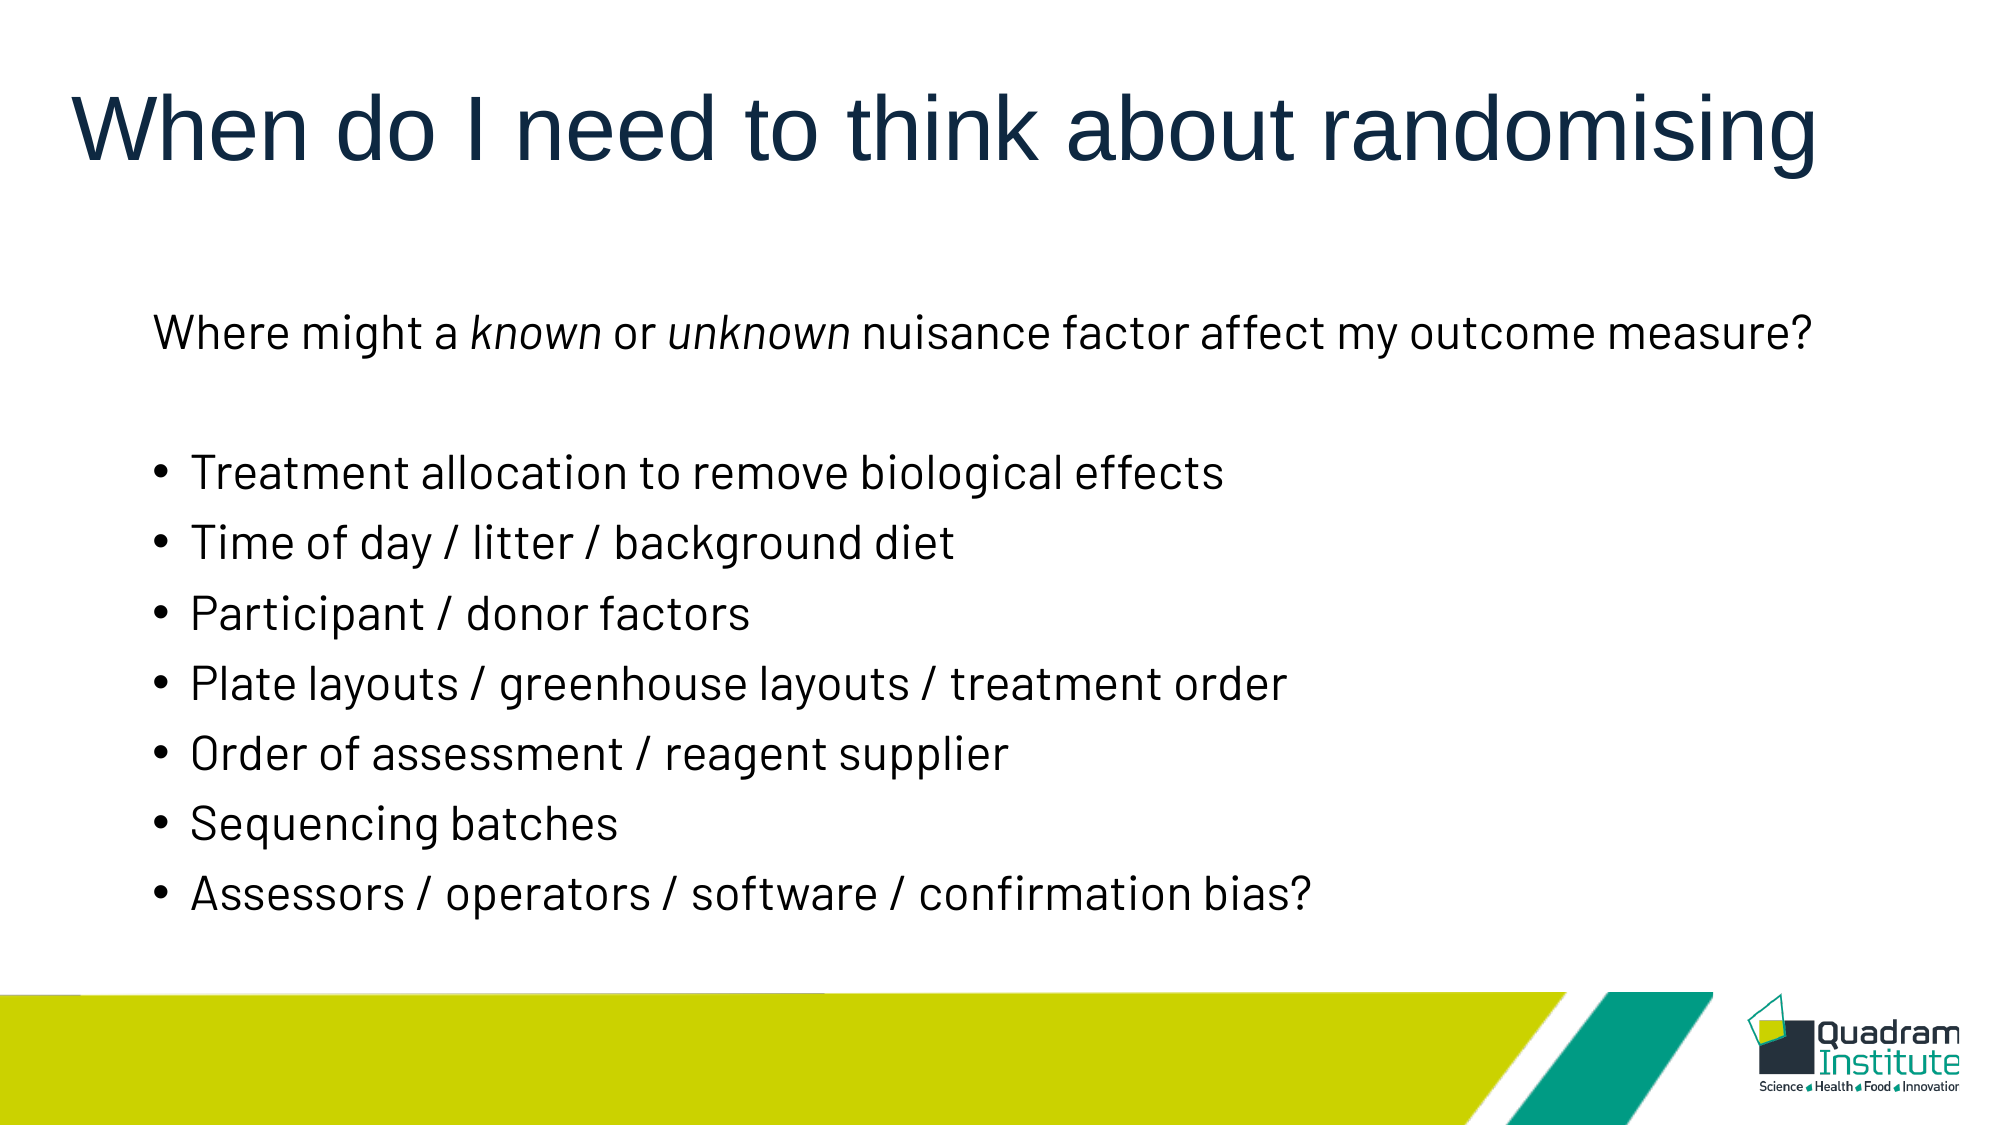

# When do I need to think about randomising
Where might a known or unknown nuisance factor affect my outcome measure?

Treatment allocation to remove biological effects
Time of day / litter / background diet
Participant / donor factors
Plate layouts / greenhouse layouts / treatment order
Order of assessment / reagent supplier
Sequencing batches
Assessors / operators / software / confirmation bias?